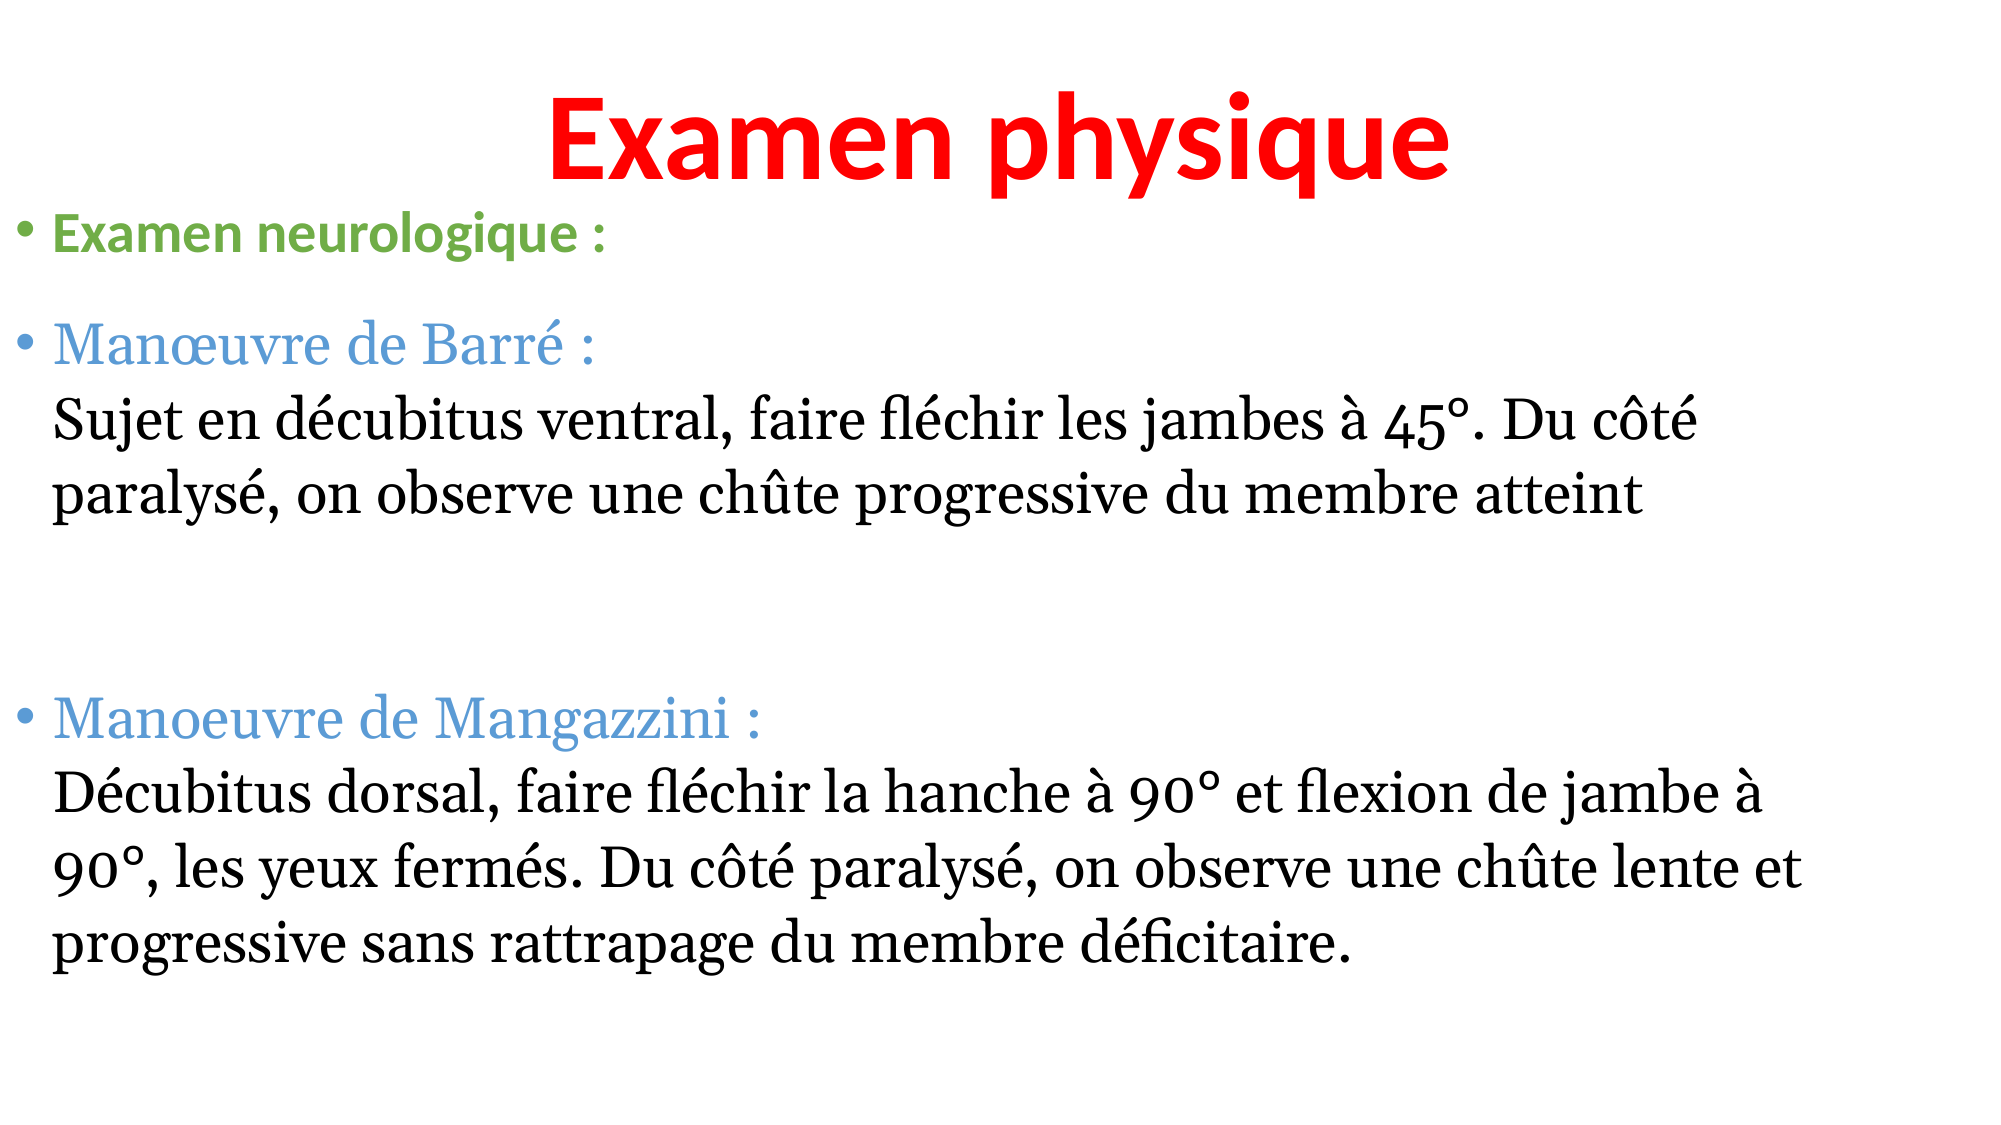

# Examen physique
Examen neurologique :
Manœuvre de Barré :
Sujet en décubitus ventral, faire fléchir les jambes à 45°. Du côté paralysé, on observe une chûte progressive du membre atteint

Manoeuvre de Mangazzini :
Décubitus dorsal, faire fléchir la hanche à 90° et flexion de jambe à 90°, les yeux fermés. Du côté paralysé, on observe une chûte lente et progressive sans rattrapage du membre déficitaire.